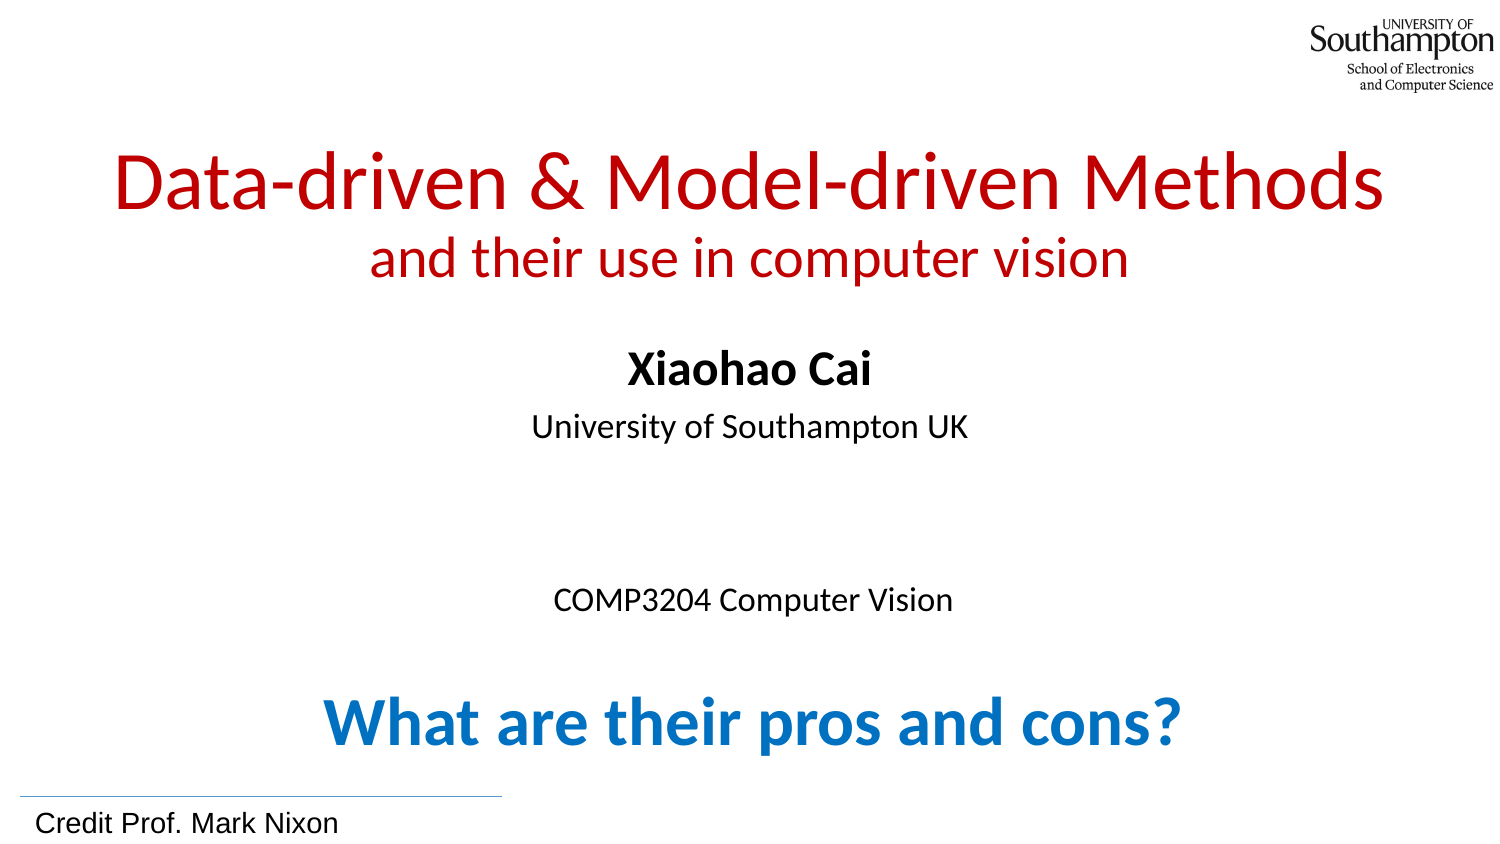

# Data-driven & Model-driven Methods and their use in computer vision
Xiaohao Cai
University of Southampton UK

COMP3204 Computer Vision

What are their pros and cons?
Credit Prof. Mark Nixon